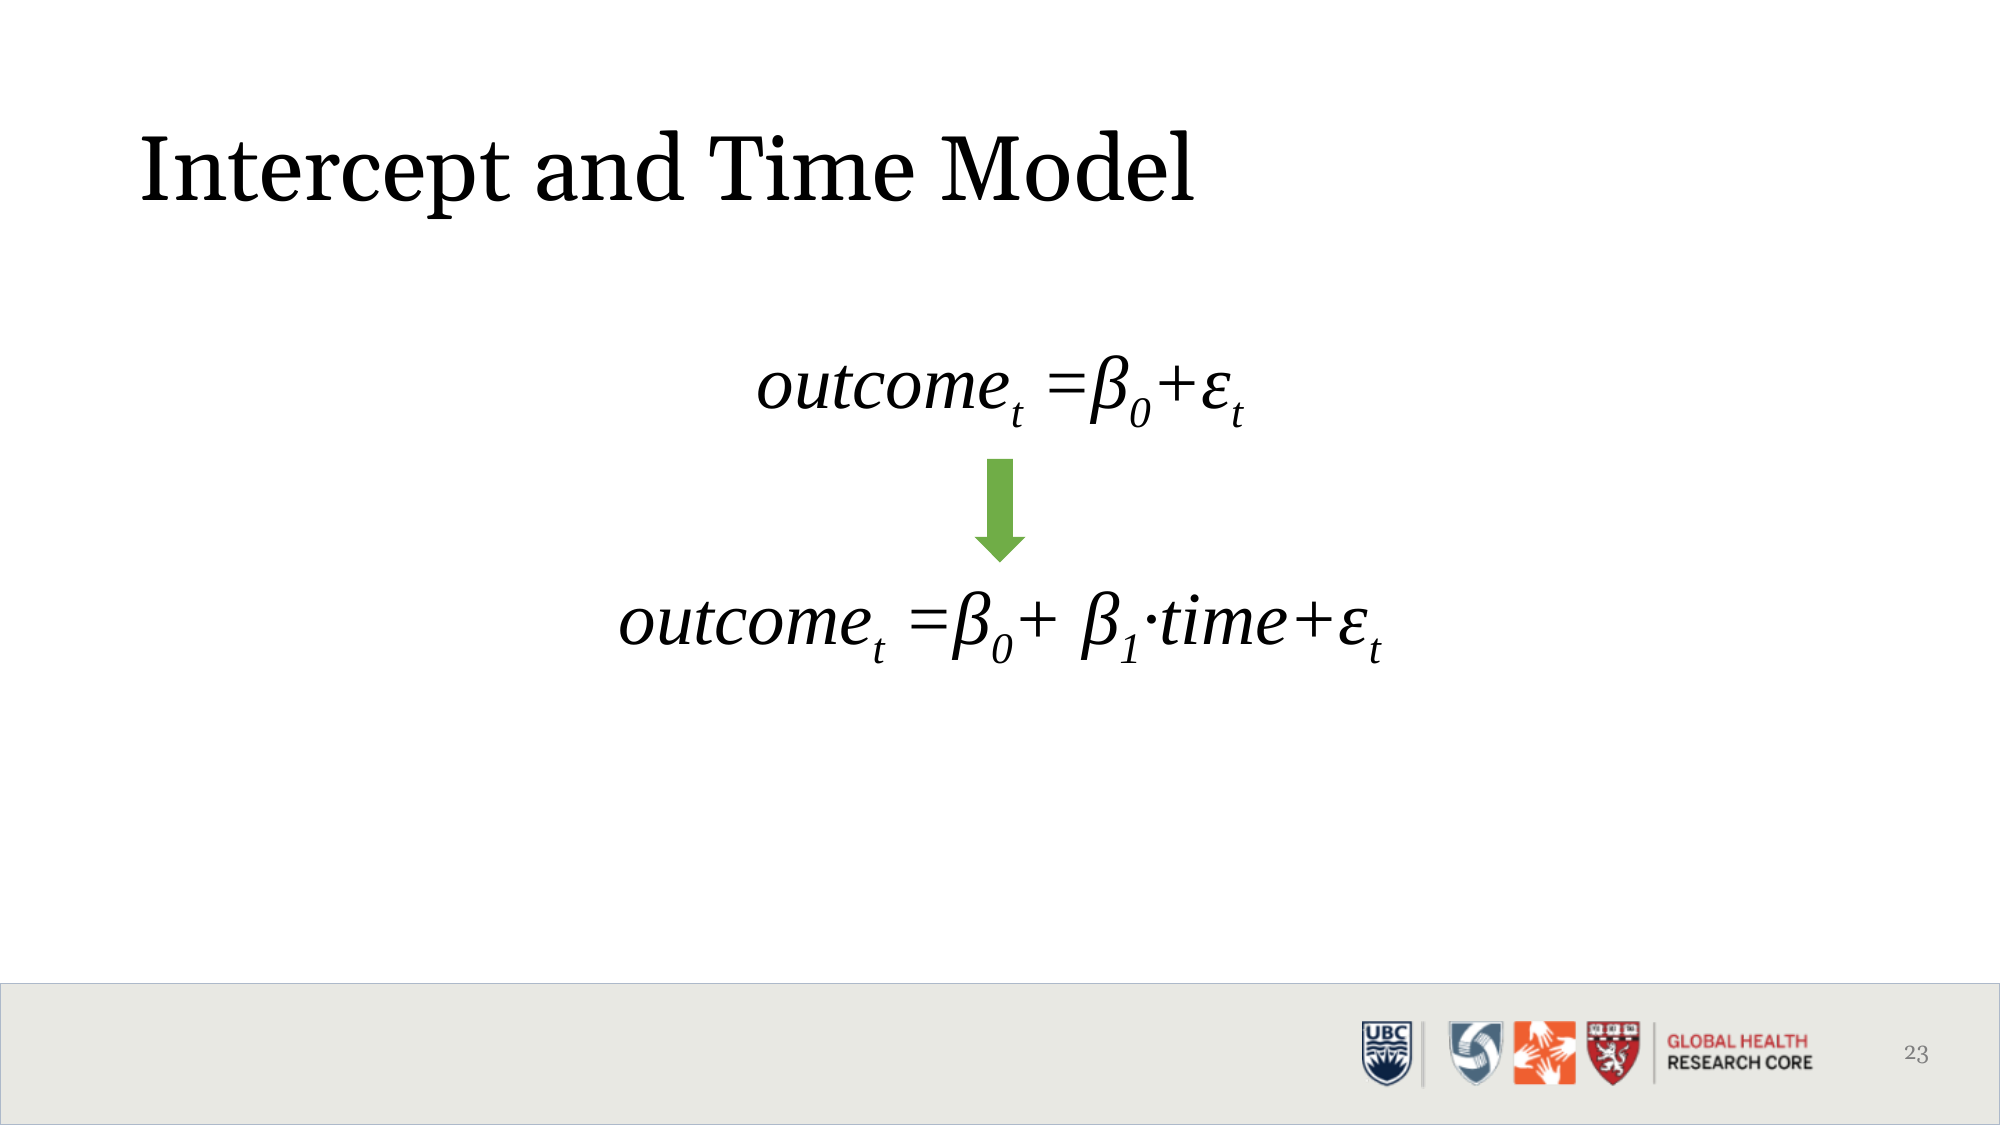

# Intercept and Time Model
outcomet =β0+εt

outcomet =β0+ β1·time+εt